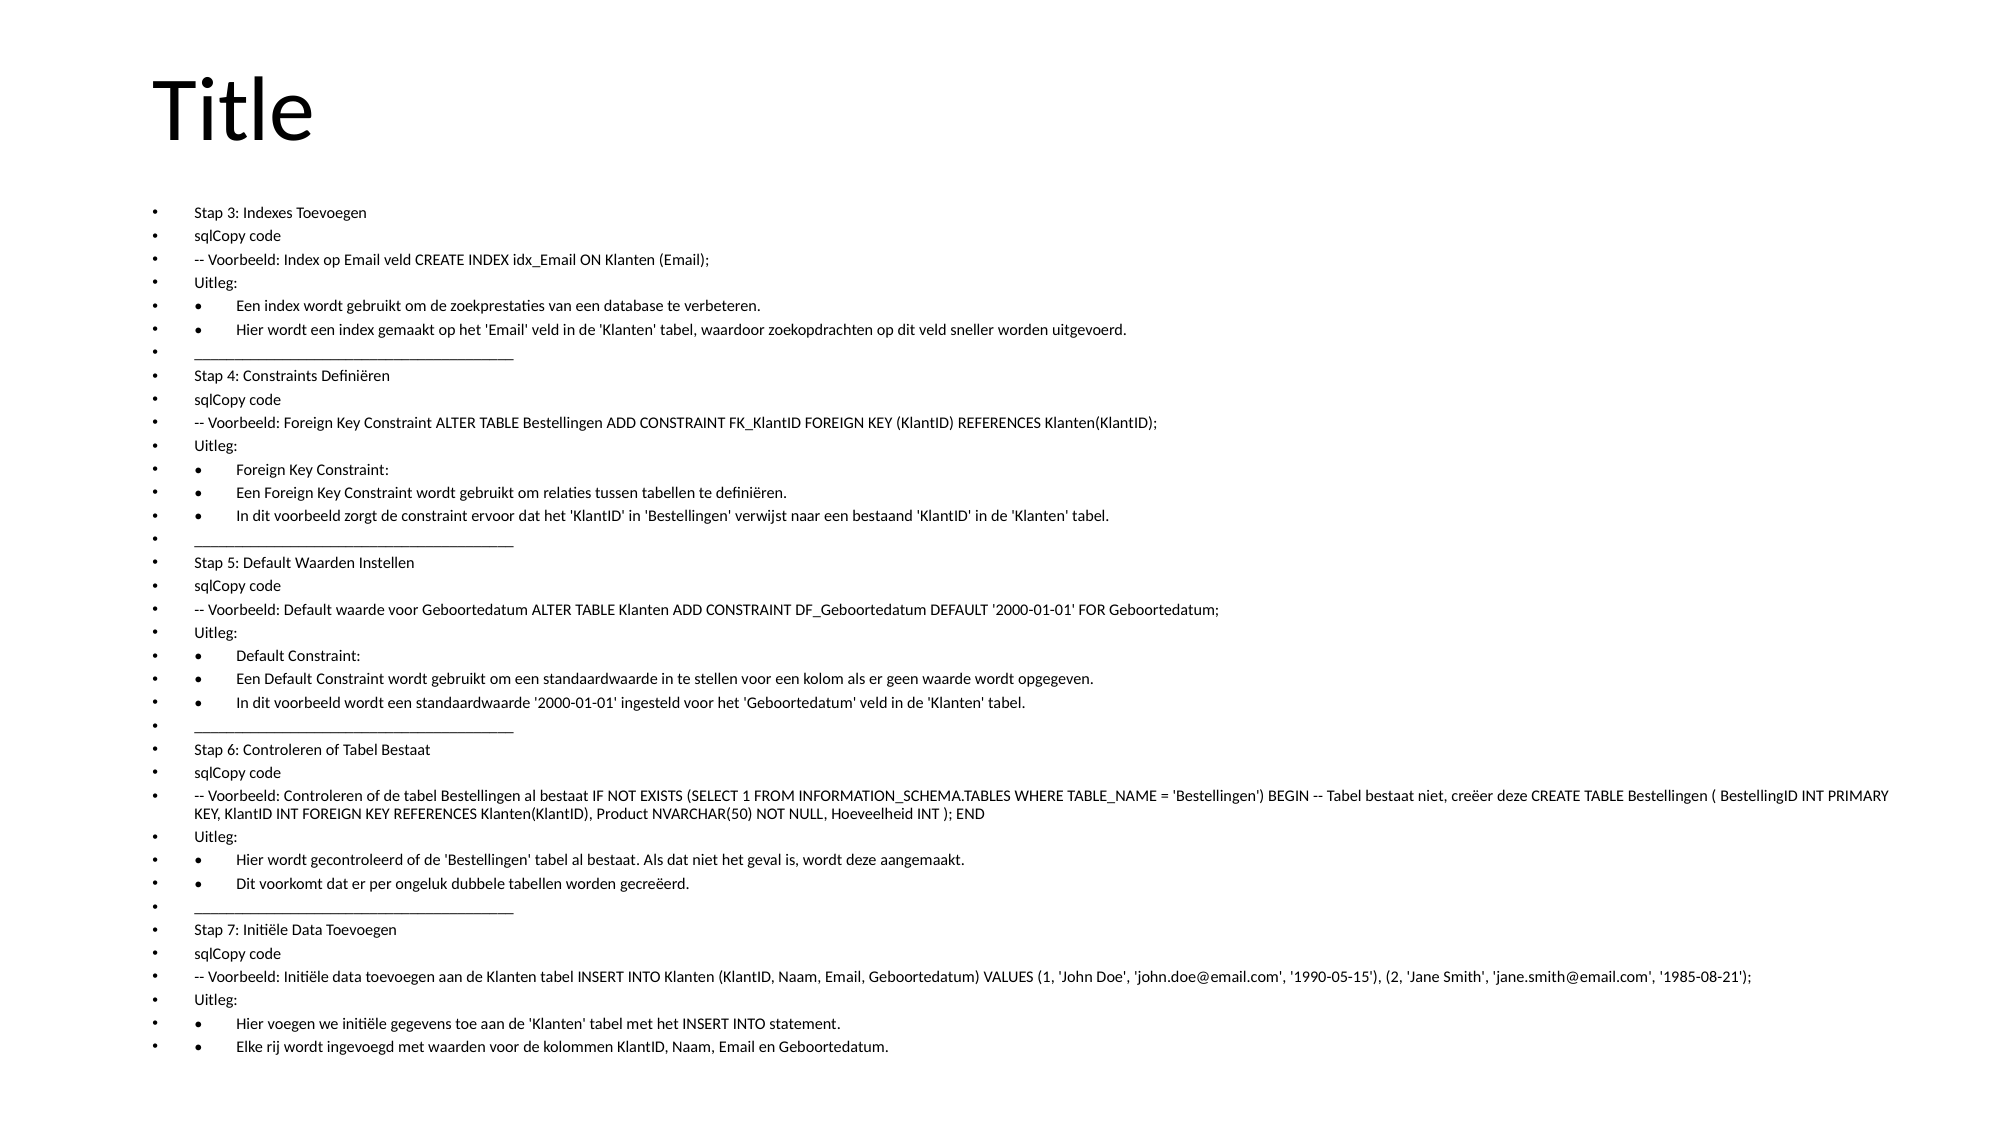

# Title
Stap 3: Indexes Toevoegen
sqlCopy code
-- Voorbeeld: Index op Email veld CREATE INDEX idx_Email ON Klanten (Email);
Uitleg:
•	Een index wordt gebruikt om de zoekprestaties van een database te verbeteren.
•	Hier wordt een index gemaakt op het 'Email' veld in de 'Klanten' tabel, waardoor zoekopdrachten op dit veld sneller worden uitgevoerd.
________________________________________
Stap 4: Constraints Definiëren
sqlCopy code
-- Voorbeeld: Foreign Key Constraint ALTER TABLE Bestellingen ADD CONSTRAINT FK_KlantID FOREIGN KEY (KlantID) REFERENCES Klanten(KlantID);
Uitleg:
•	Foreign Key Constraint:
•	Een Foreign Key Constraint wordt gebruikt om relaties tussen tabellen te definiëren.
•	In dit voorbeeld zorgt de constraint ervoor dat het 'KlantID' in 'Bestellingen' verwijst naar een bestaand 'KlantID' in de 'Klanten' tabel.
________________________________________
Stap 5: Default Waarden Instellen
sqlCopy code
-- Voorbeeld: Default waarde voor Geboortedatum ALTER TABLE Klanten ADD CONSTRAINT DF_Geboortedatum DEFAULT '2000-01-01' FOR Geboortedatum;
Uitleg:
•	Default Constraint:
•	Een Default Constraint wordt gebruikt om een standaardwaarde in te stellen voor een kolom als er geen waarde wordt opgegeven.
•	In dit voorbeeld wordt een standaardwaarde '2000-01-01' ingesteld voor het 'Geboortedatum' veld in de 'Klanten' tabel.
________________________________________
Stap 6: Controleren of Tabel Bestaat
sqlCopy code
-- Voorbeeld: Controleren of de tabel Bestellingen al bestaat IF NOT EXISTS (SELECT 1 FROM INFORMATION_SCHEMA.TABLES WHERE TABLE_NAME = 'Bestellingen') BEGIN -- Tabel bestaat niet, creëer deze CREATE TABLE Bestellingen ( BestellingID INT PRIMARY KEY, KlantID INT FOREIGN KEY REFERENCES Klanten(KlantID), Product NVARCHAR(50) NOT NULL, Hoeveelheid INT ); END
Uitleg:
•	Hier wordt gecontroleerd of de 'Bestellingen' tabel al bestaat. Als dat niet het geval is, wordt deze aangemaakt.
•	Dit voorkomt dat er per ongeluk dubbele tabellen worden gecreëerd.
________________________________________
Stap 7: Initiële Data Toevoegen
sqlCopy code
-- Voorbeeld: Initiële data toevoegen aan de Klanten tabel INSERT INTO Klanten (KlantID, Naam, Email, Geboortedatum) VALUES (1, 'John Doe', 'john.doe@email.com', '1990-05-15'), (2, 'Jane Smith', 'jane.smith@email.com', '1985-08-21');
Uitleg:
•	Hier voegen we initiële gegevens toe aan de 'Klanten' tabel met het INSERT INTO statement.
•	Elke rij wordt ingevoegd met waarden voor de kolommen KlantID, Naam, Email en Geboortedatum.